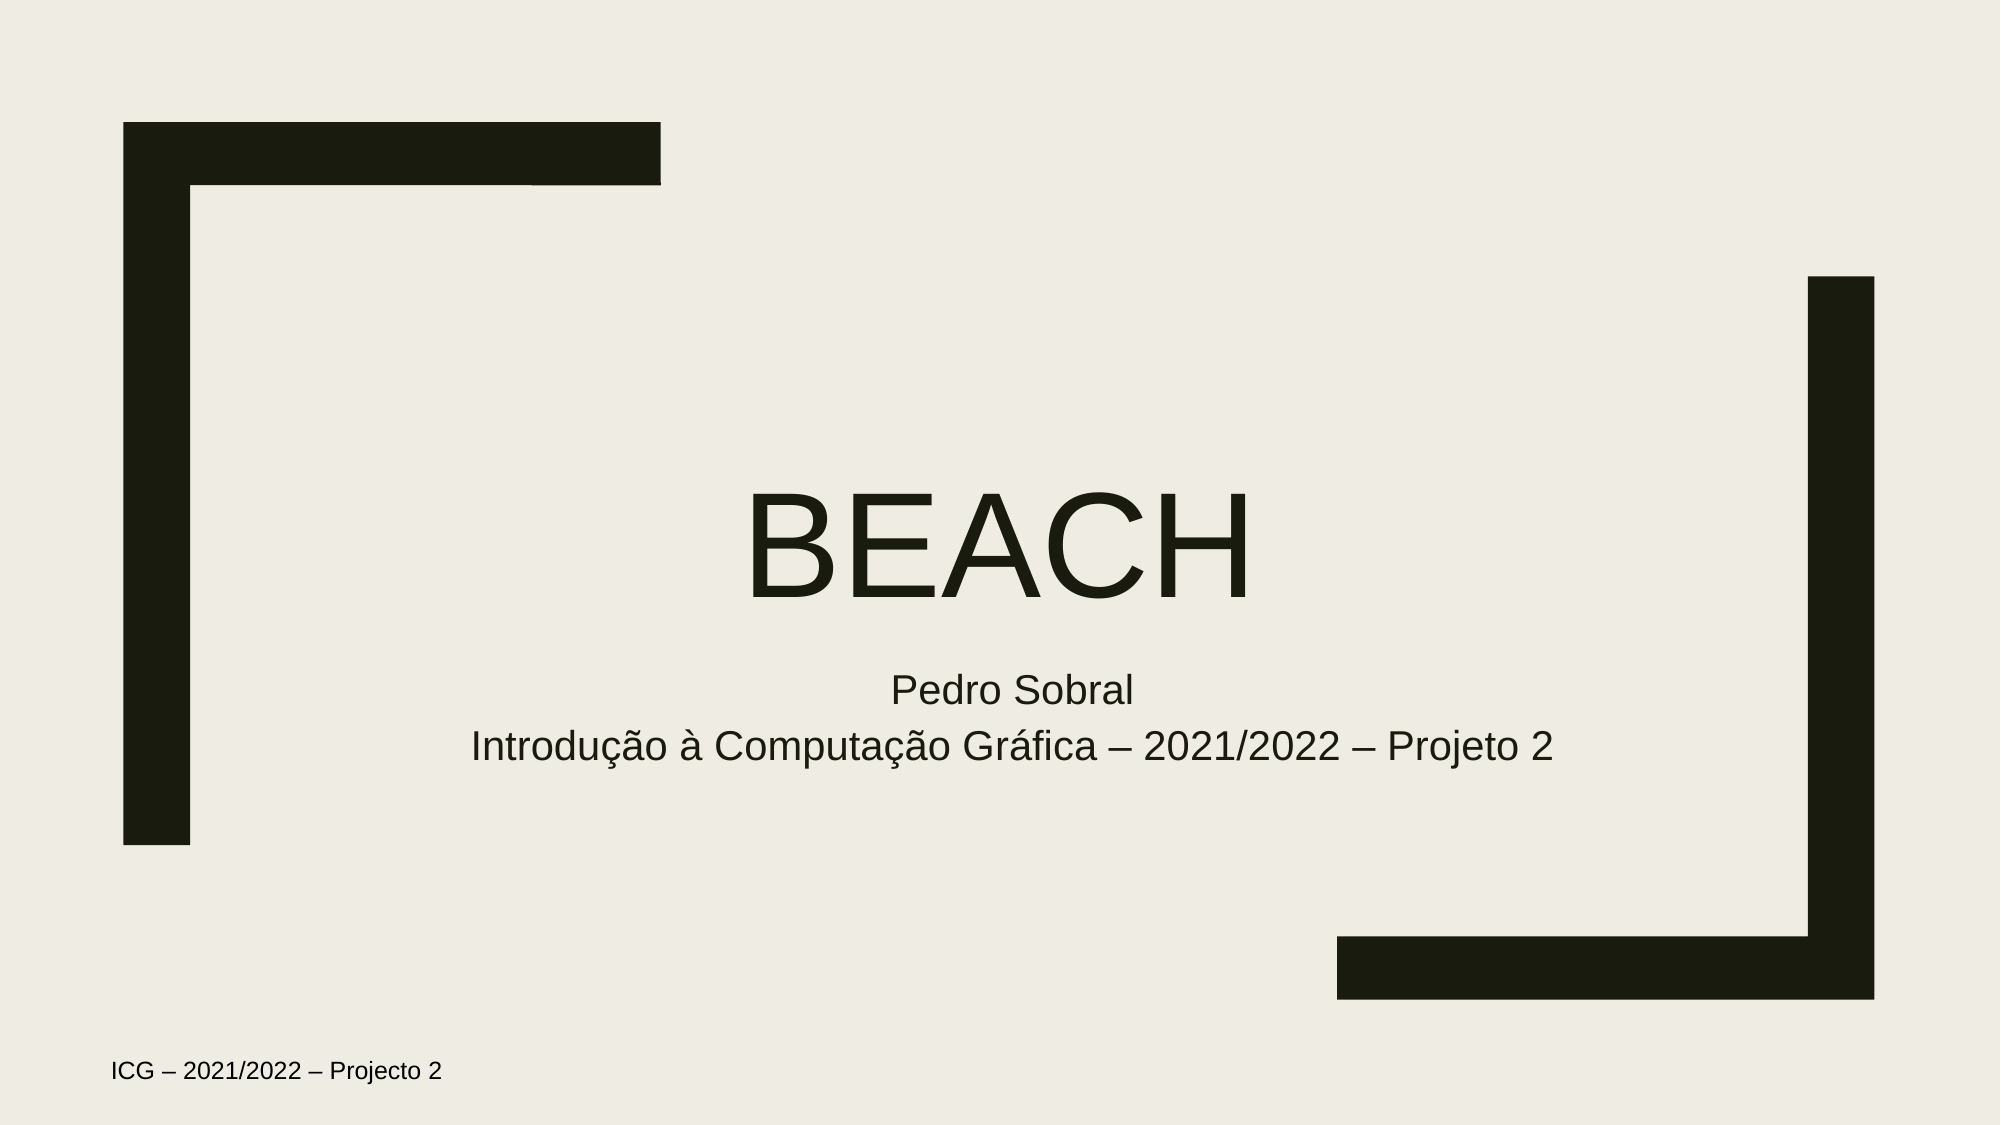

# Beach
Pedro Sobral
Introdução à Computação Gráfica – 2021/2022 – Projeto 2
ICG – 2021/2022 – Projecto 2